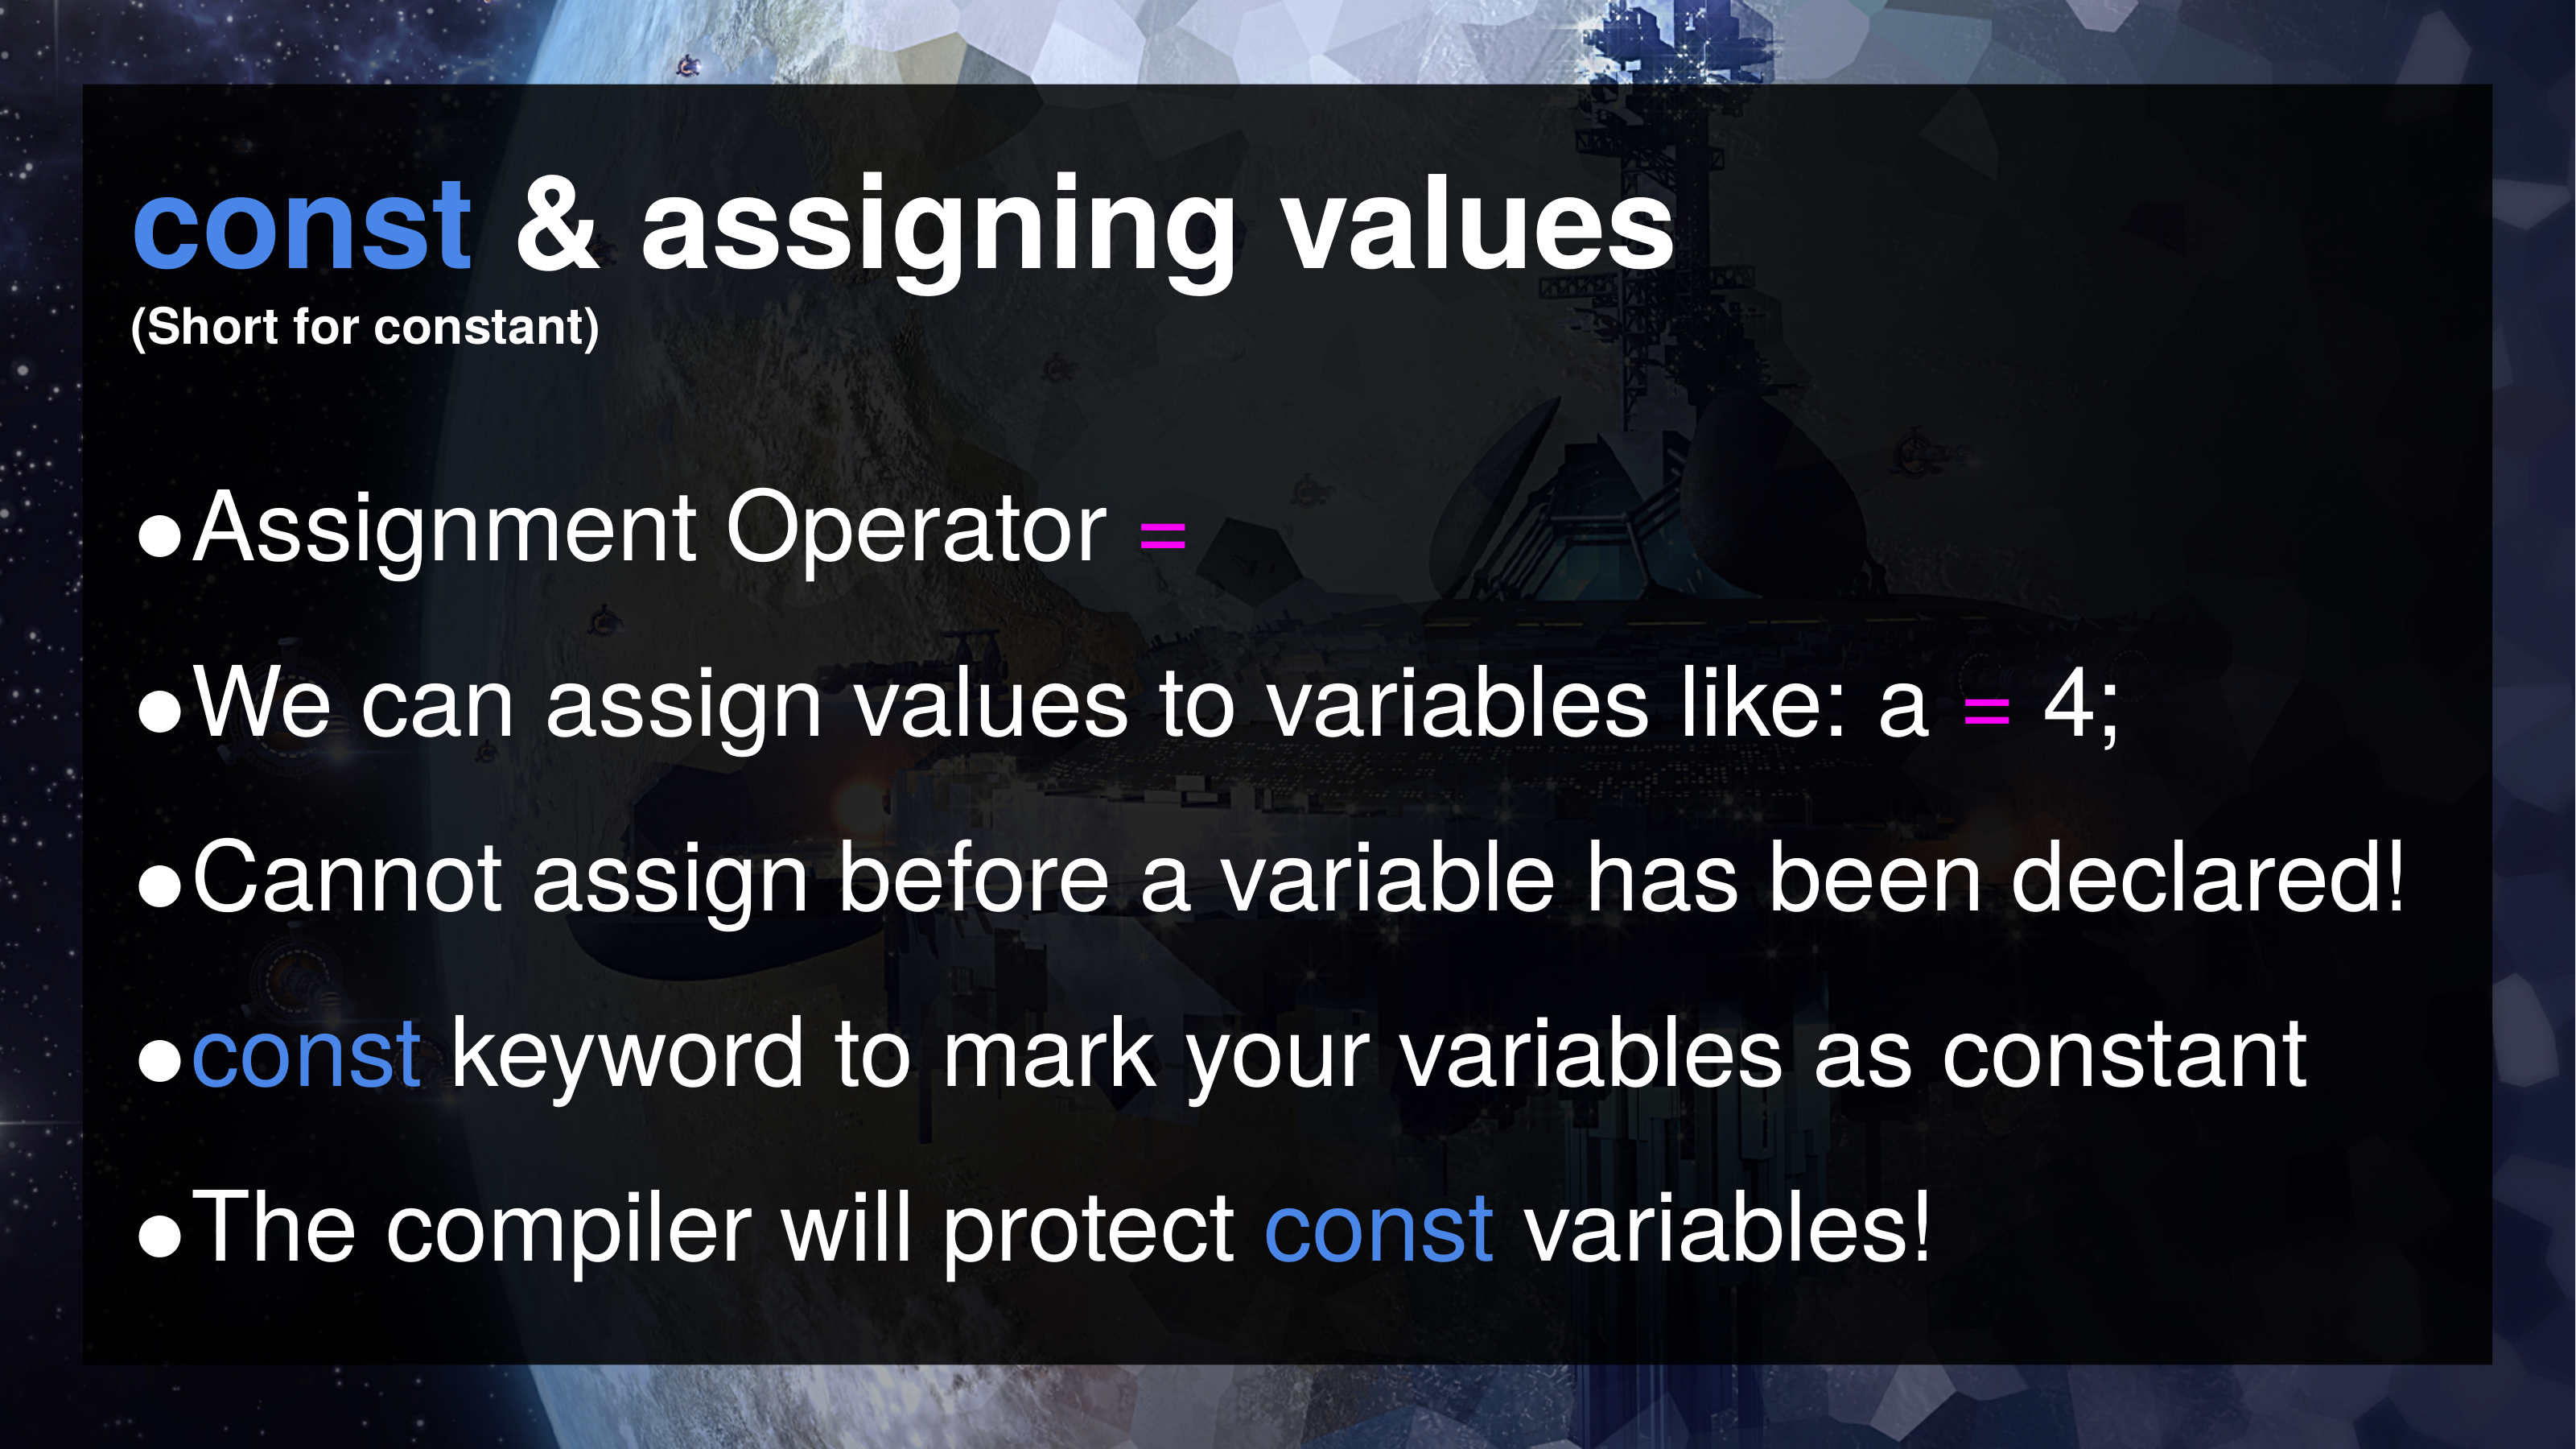

# const & assigning values
(Short for constant)

Assignment Operator =
We can assign values to variables like: a = 4;
Cannot assign before a variable has been declared!
const keyword to mark your variables as constant
The compiler will protect const variables!